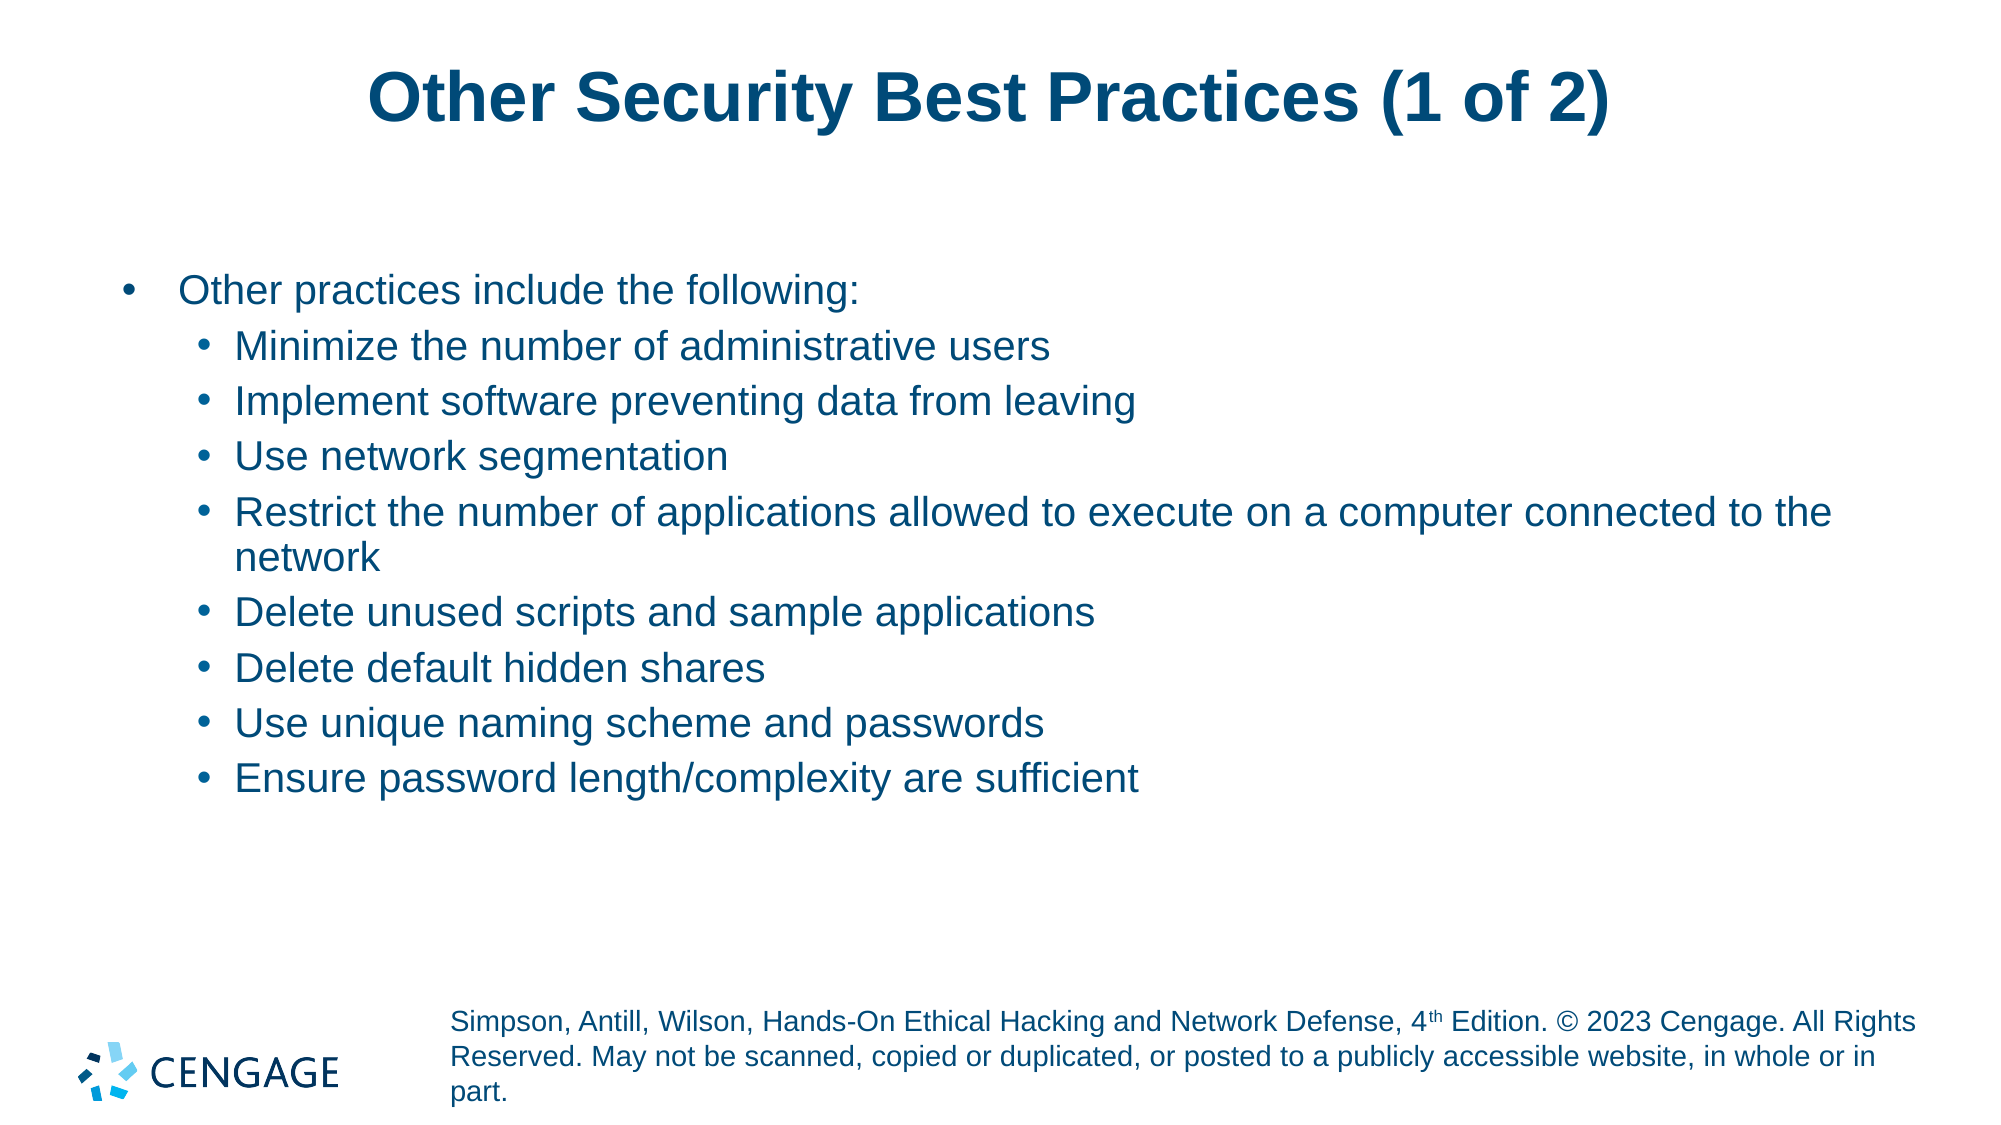

# Other Security Best Practices (1 of 2)
Other practices include the following:
Minimize the number of administrative users
Implement software preventing data from leaving
Use network segmentation
Restrict the number of applications allowed to execute on a computer connected to the network
Delete unused scripts and sample applications
Delete default hidden shares
Use unique naming scheme and passwords
Ensure password length/complexity are sufficient